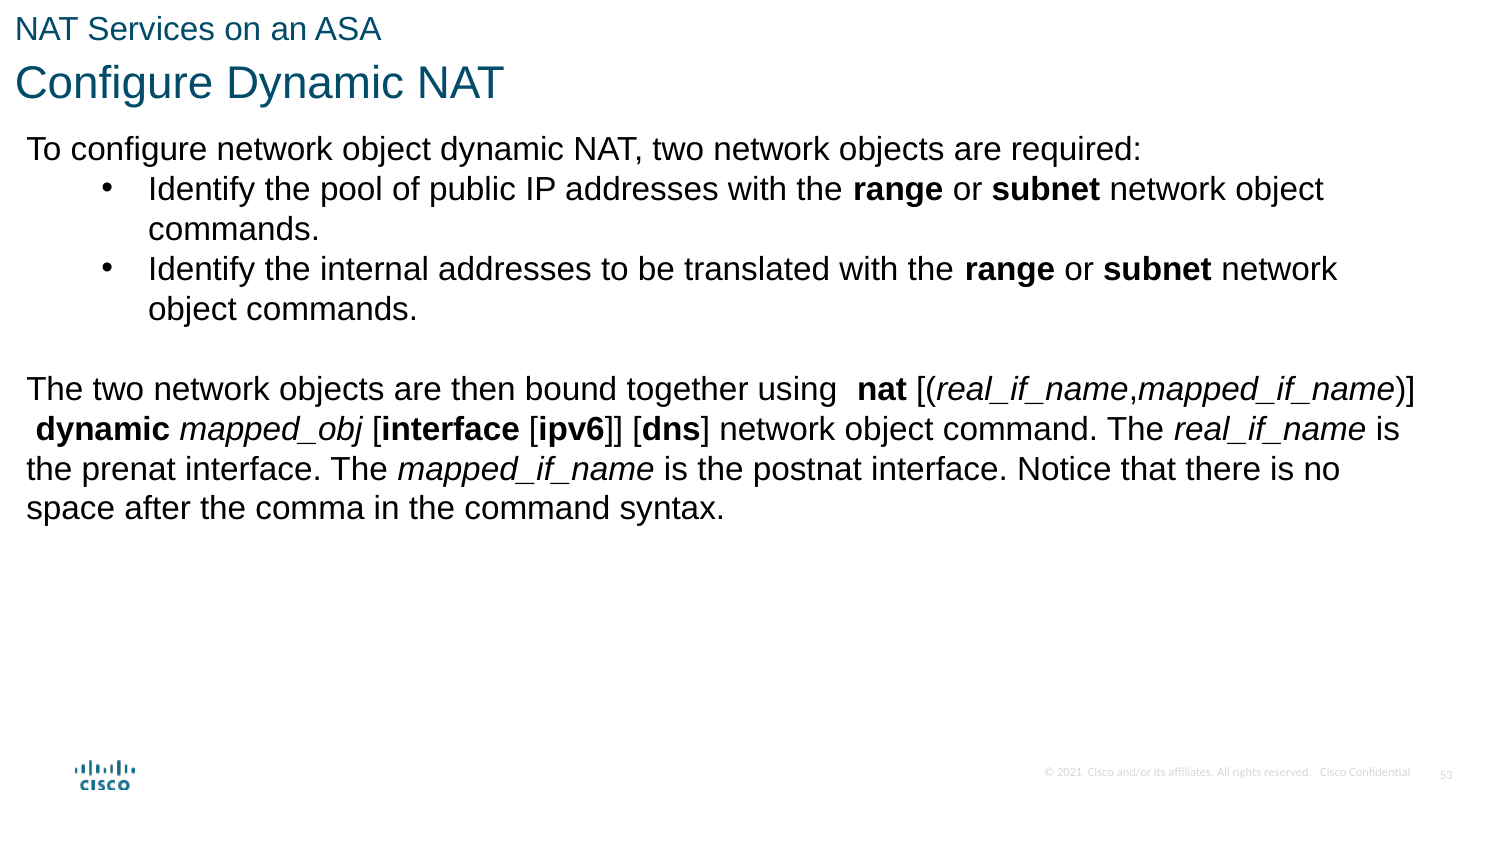

NAT Services on an ASA
Configure Dynamic NAT
To configure network object dynamic NAT, two network objects are required:
Identify the pool of public IP addresses with the range or subnet network object commands.
Identify the internal addresses to be translated with the range or subnet network object commands.

The two network objects are then bound together using  nat [(real_if_name,mapped_if_name)]  dynamic mapped_obj [interface [ipv6]] [dns] network object command. The real_if_name is the prenat interface. The mapped_if_name is the postnat interface. Notice that there is no space after the comma in the command syntax.
53